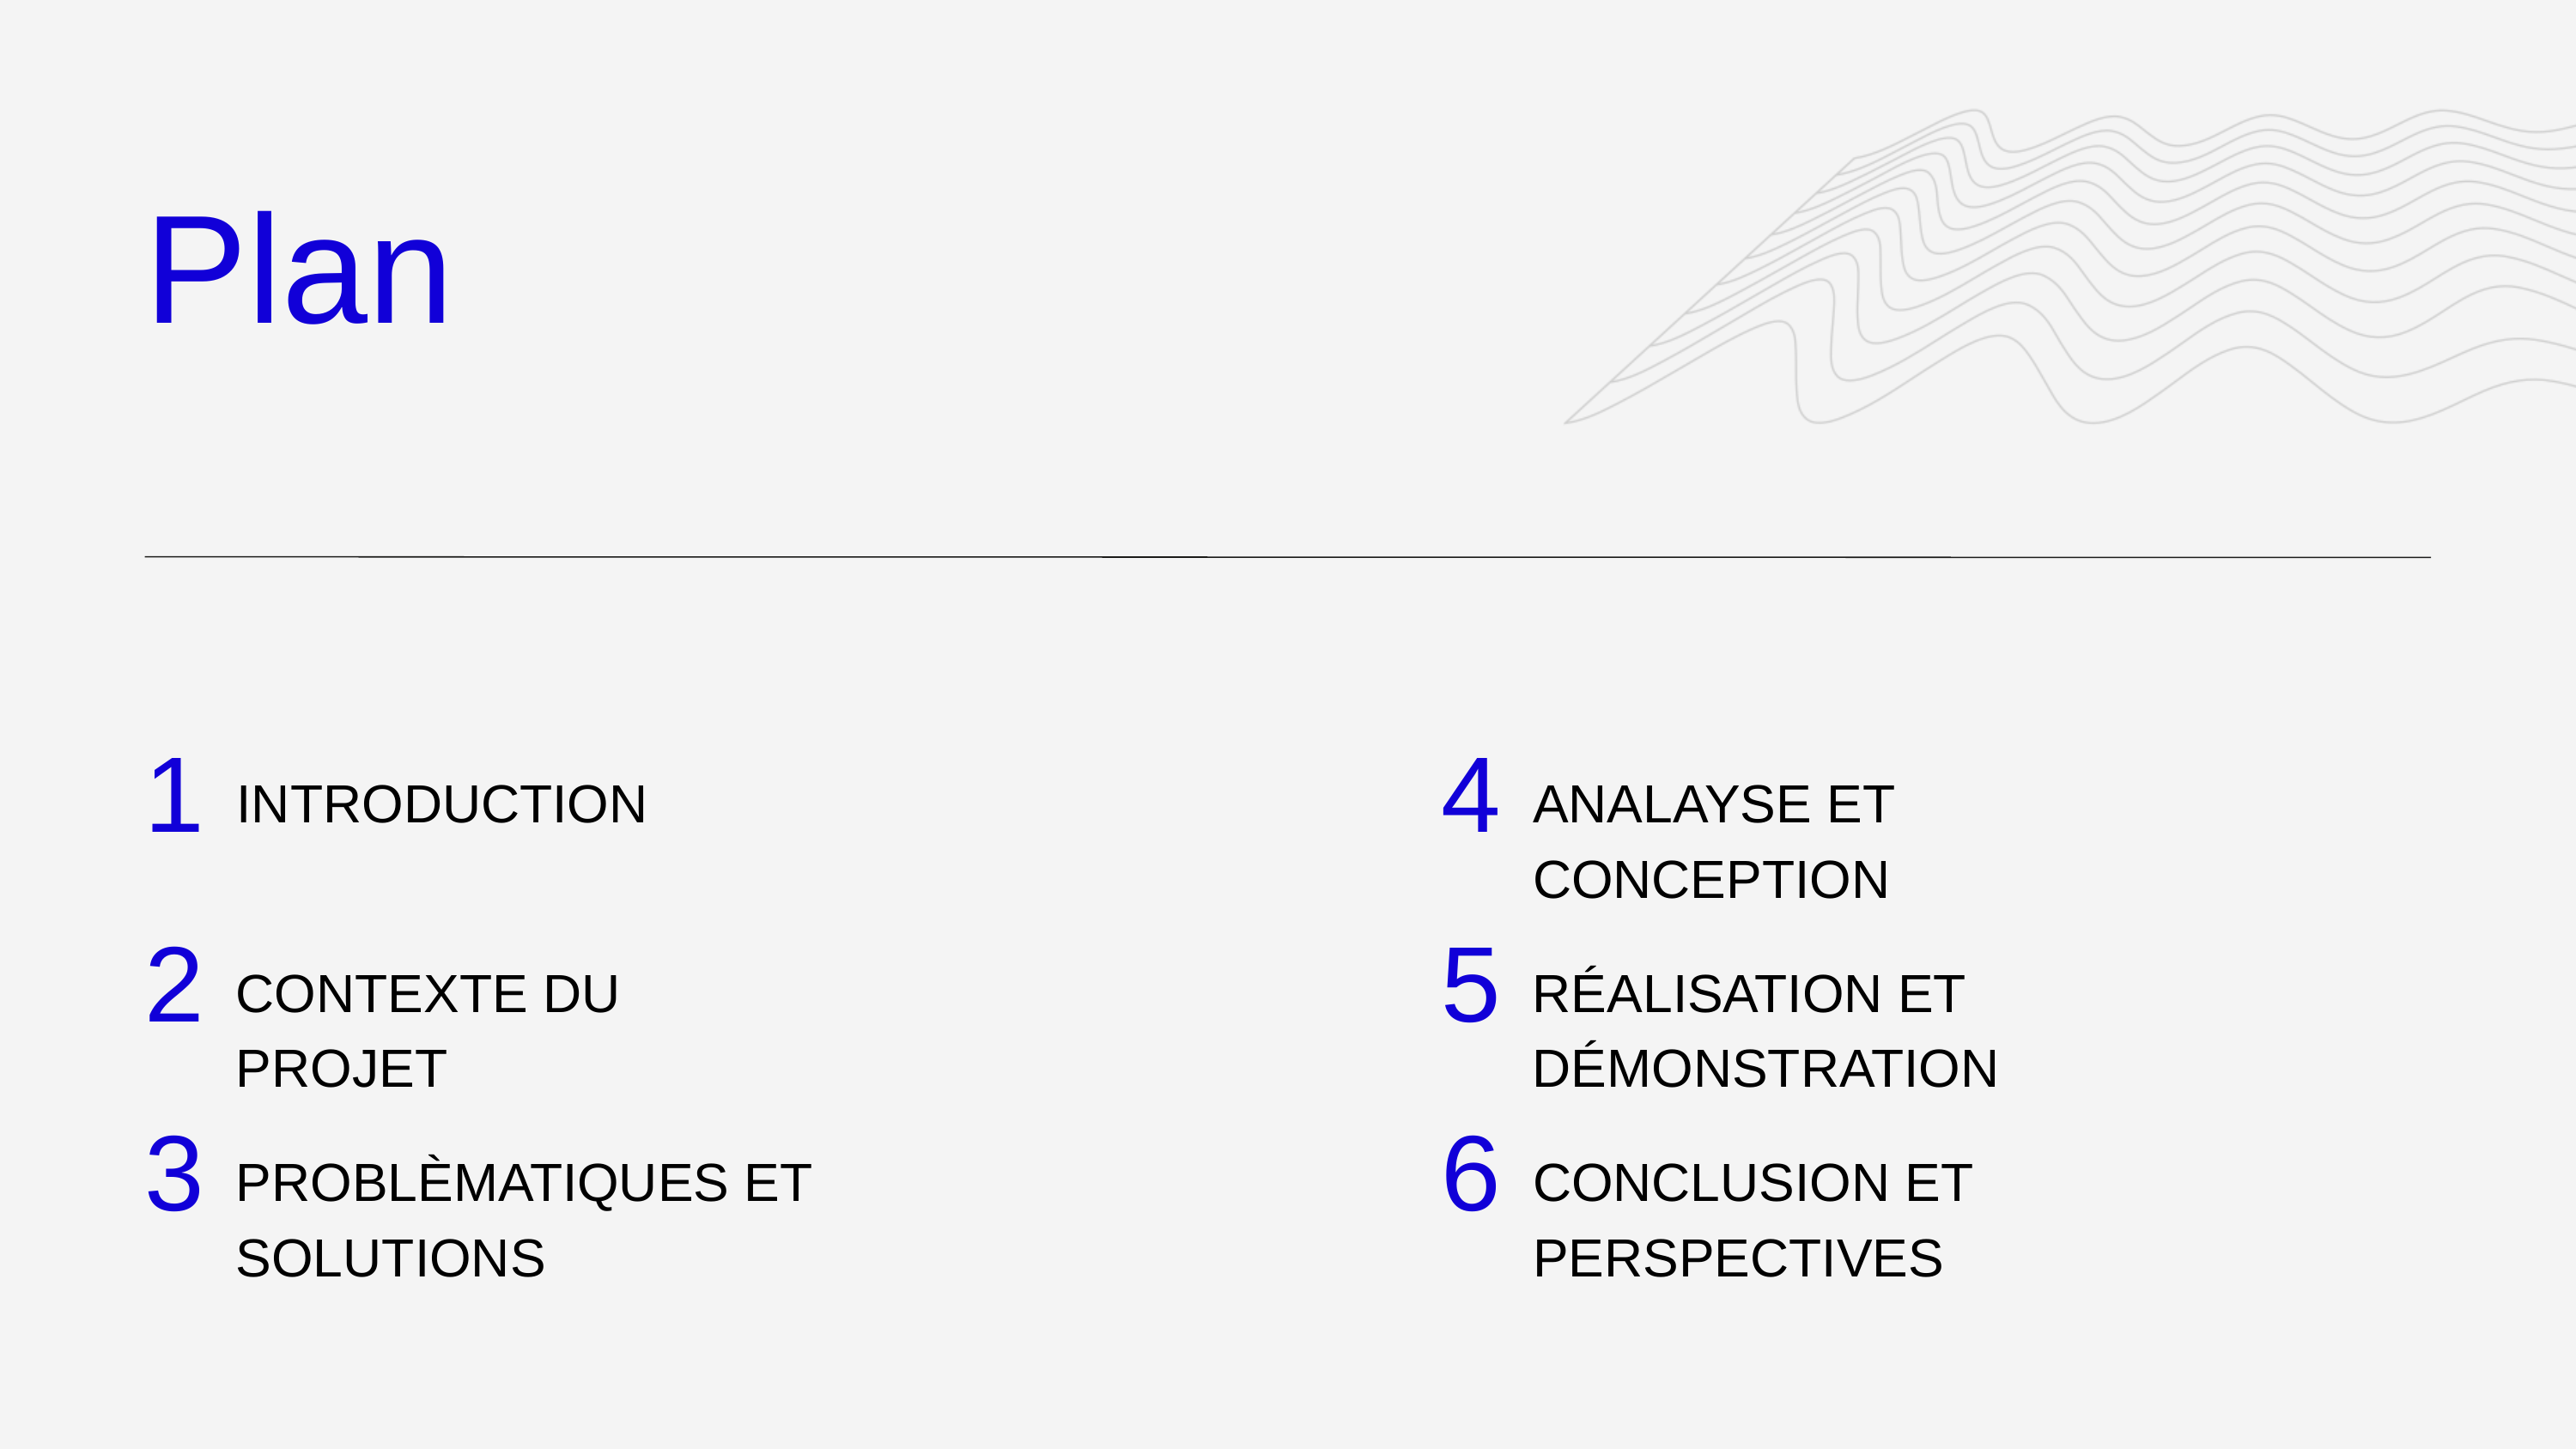

Plan

1
4
INTRODUCTION
ANALAYSE ET CONCEPTION
2
5
CONTEXTE DU PROJET
RÉALISATION ET DÉMONSTRATION
3
6
PROBLÈMATIQUES ET SOLUTIONS
CONCLUSION ET PERSPECTIVES